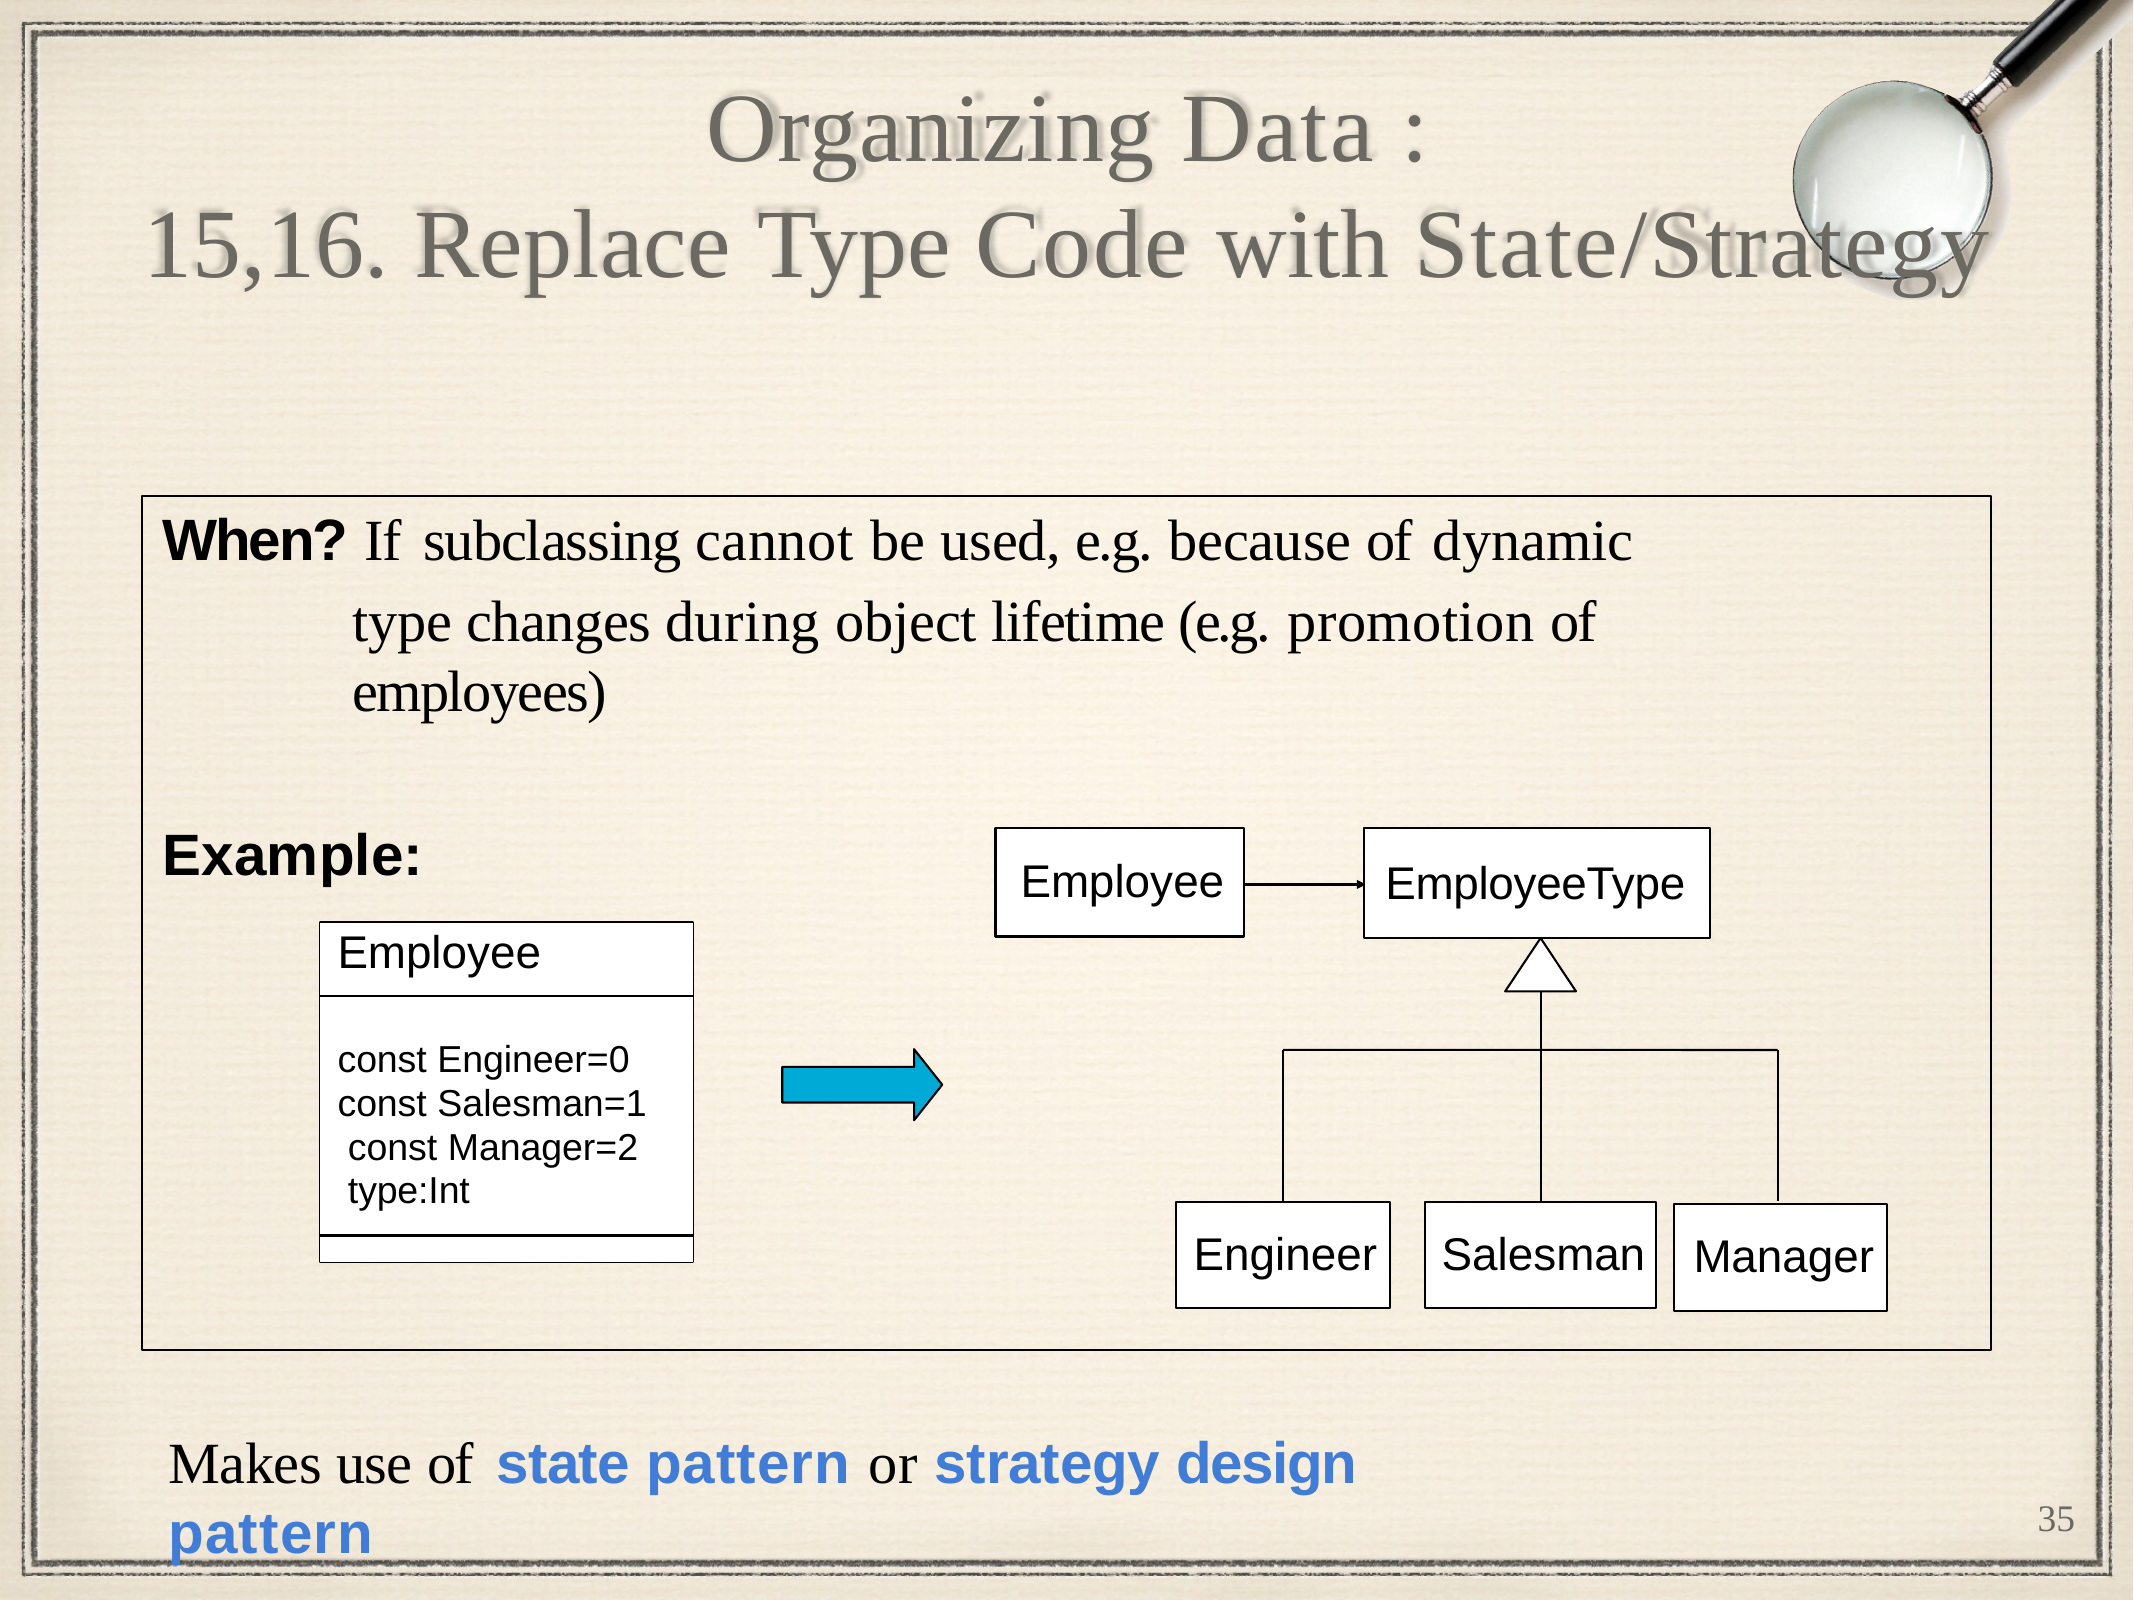

# Organizing Data :
15,16. Replace Type Code with State/Strategy
When? If	subclassing cannot be used, e.g. because of	dynamic
type changes during object lifetime (e.g. promotion of	employees)

Example:

Employee
EmployeeType

| Employee |
| --- |
| const Engineer=0 const Salesman=1 const Manager=2 type:Int |
|  |

Engineer
Salesman
Manager

Makes use of	state pattern or strategy design pattern
35